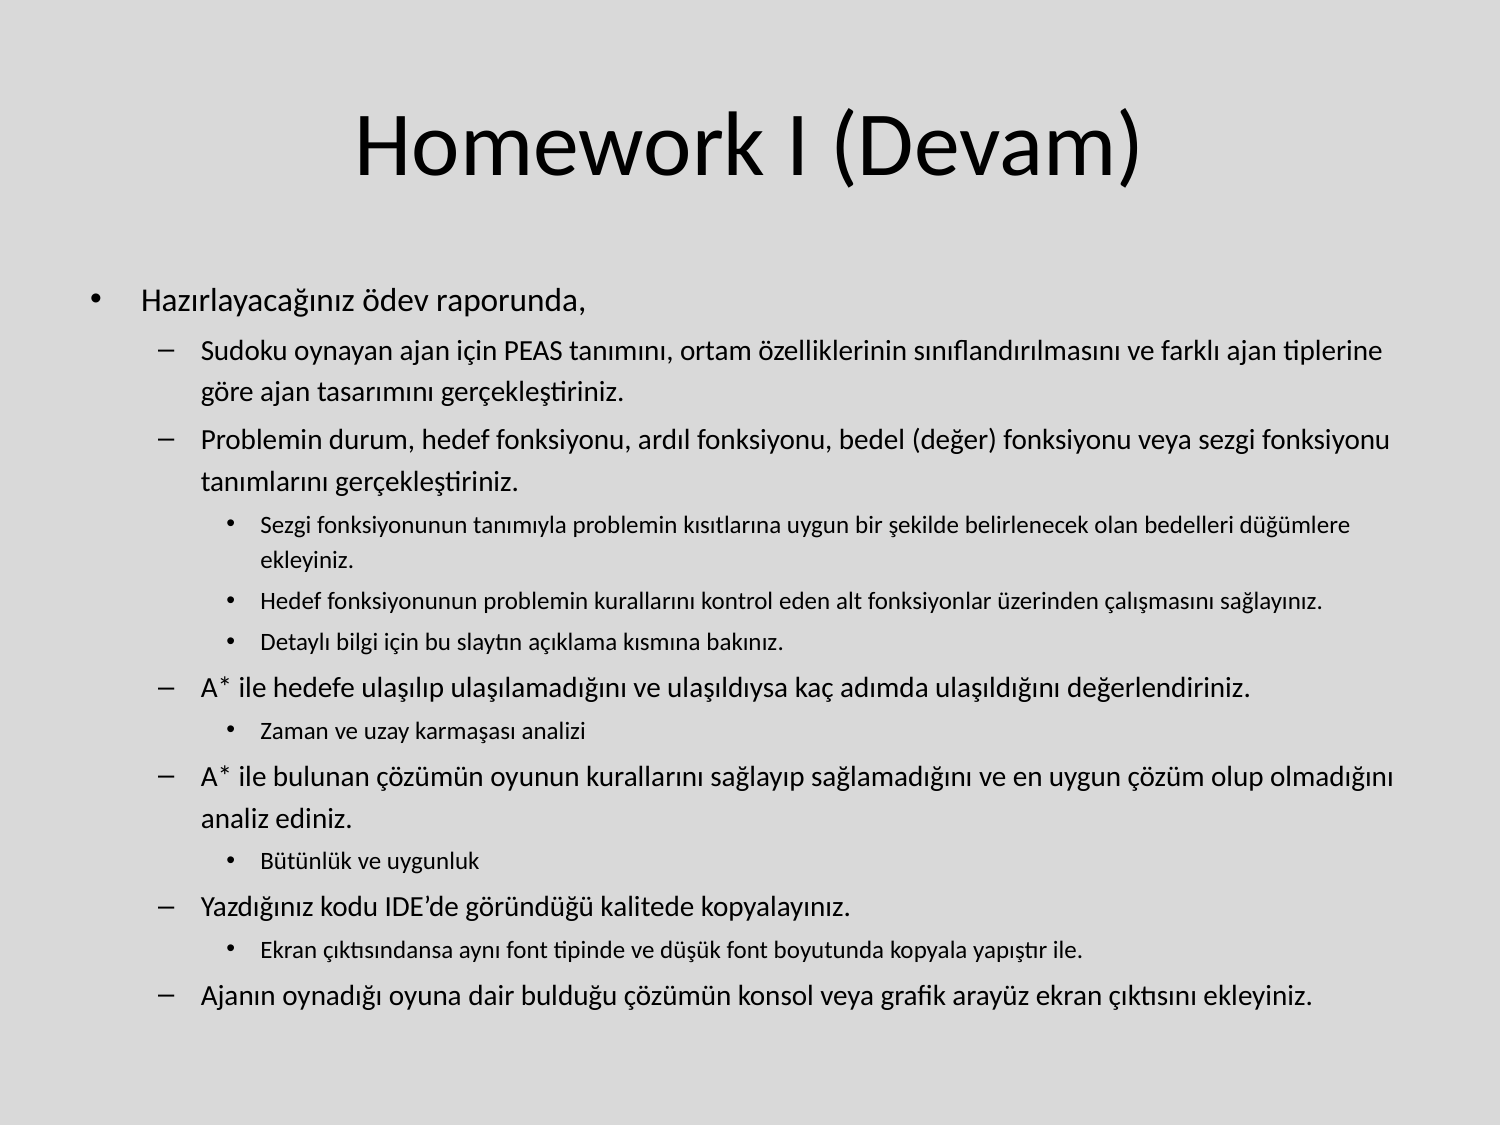

# Homework I (Devam)
Hazırlayacağınız ödev raporunda,
Sudoku oynayan ajan için PEAS tanımını, ortam özelliklerinin sınıflandırılmasını ve farklı ajan tiplerine göre ajan tasarımını gerçekleştiriniz.
Problemin durum, hedef fonksiyonu, ardıl fonksiyonu, bedel (değer) fonksiyonu veya sezgi fonksiyonu tanımlarını gerçekleştiriniz.
Sezgi fonksiyonunun tanımıyla problemin kısıtlarına uygun bir şekilde belirlenecek olan bedelleri düğümlere ekleyiniz.
Hedef fonksiyonunun problemin kurallarını kontrol eden alt fonksiyonlar üzerinden çalışmasını sağlayınız.
Detaylı bilgi için bu slaytın açıklama kısmına bakınız.
A* ile hedefe ulaşılıp ulaşılamadığını ve ulaşıldıysa kaç adımda ulaşıldığını değerlendiriniz.
Zaman ve uzay karmaşası analizi
A* ile bulunan çözümün oyunun kurallarını sağlayıp sağlamadığını ve en uygun çözüm olup olmadığını analiz ediniz.
Bütünlük ve uygunluk
Yazdığınız kodu IDE’de göründüğü kalitede kopyalayınız.
Ekran çıktısındansa aynı font tipinde ve düşük font boyutunda kopyala yapıştır ile.
Ajanın oynadığı oyuna dair bulduğu çözümün konsol veya grafik arayüz ekran çıktısını ekleyiniz.